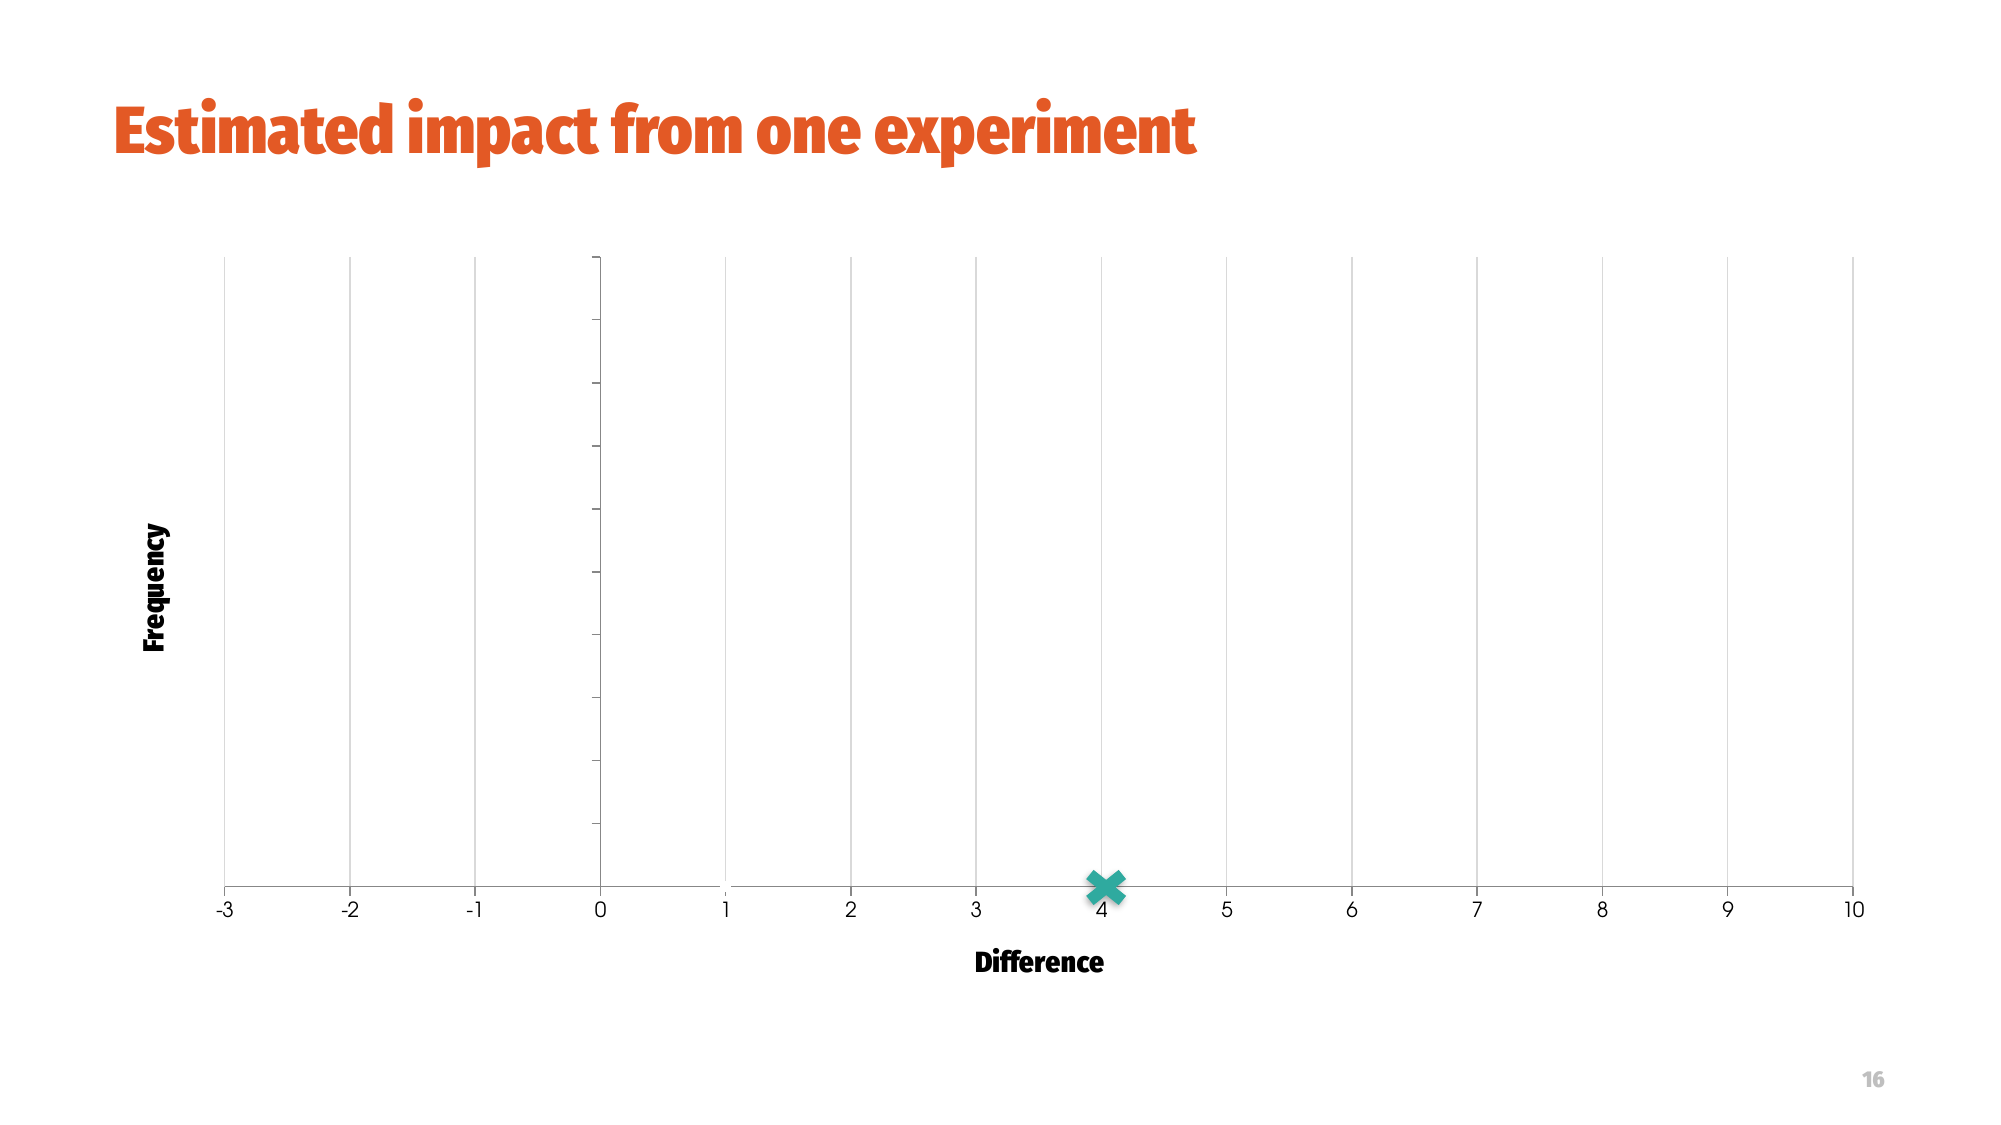

# Estimated impact from one experiment

### Chart

| Category |  |
|---|---|
16